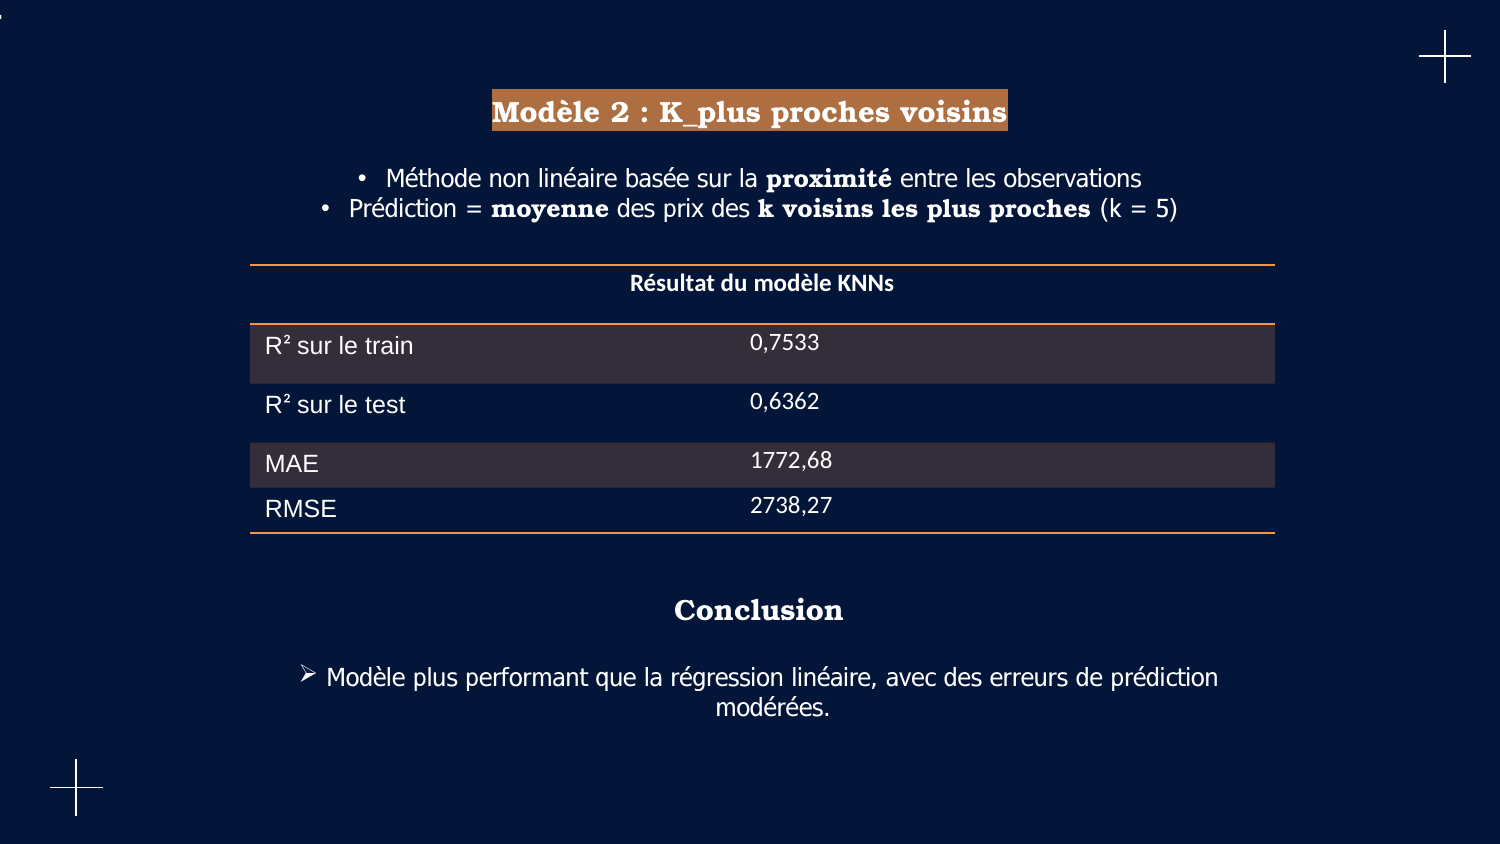

.

Modèle 2 : K_plus proches voisins

Méthode non linéaire basée sur la proximité entre les observations
Prédiction = moyenne des prix des k voisins les plus proches (k = 5)
| Résultat du modèle KNNs | Description |
| --- | --- |
| R² sur le train | 0,7533 |
| R² sur le test | 0,6362 |
| MAE | 1772,68 |
| RMSE | 2738,27 |

Conclusion

Modèle plus performant que la régression linéaire, avec des erreurs de prédiction modérées.